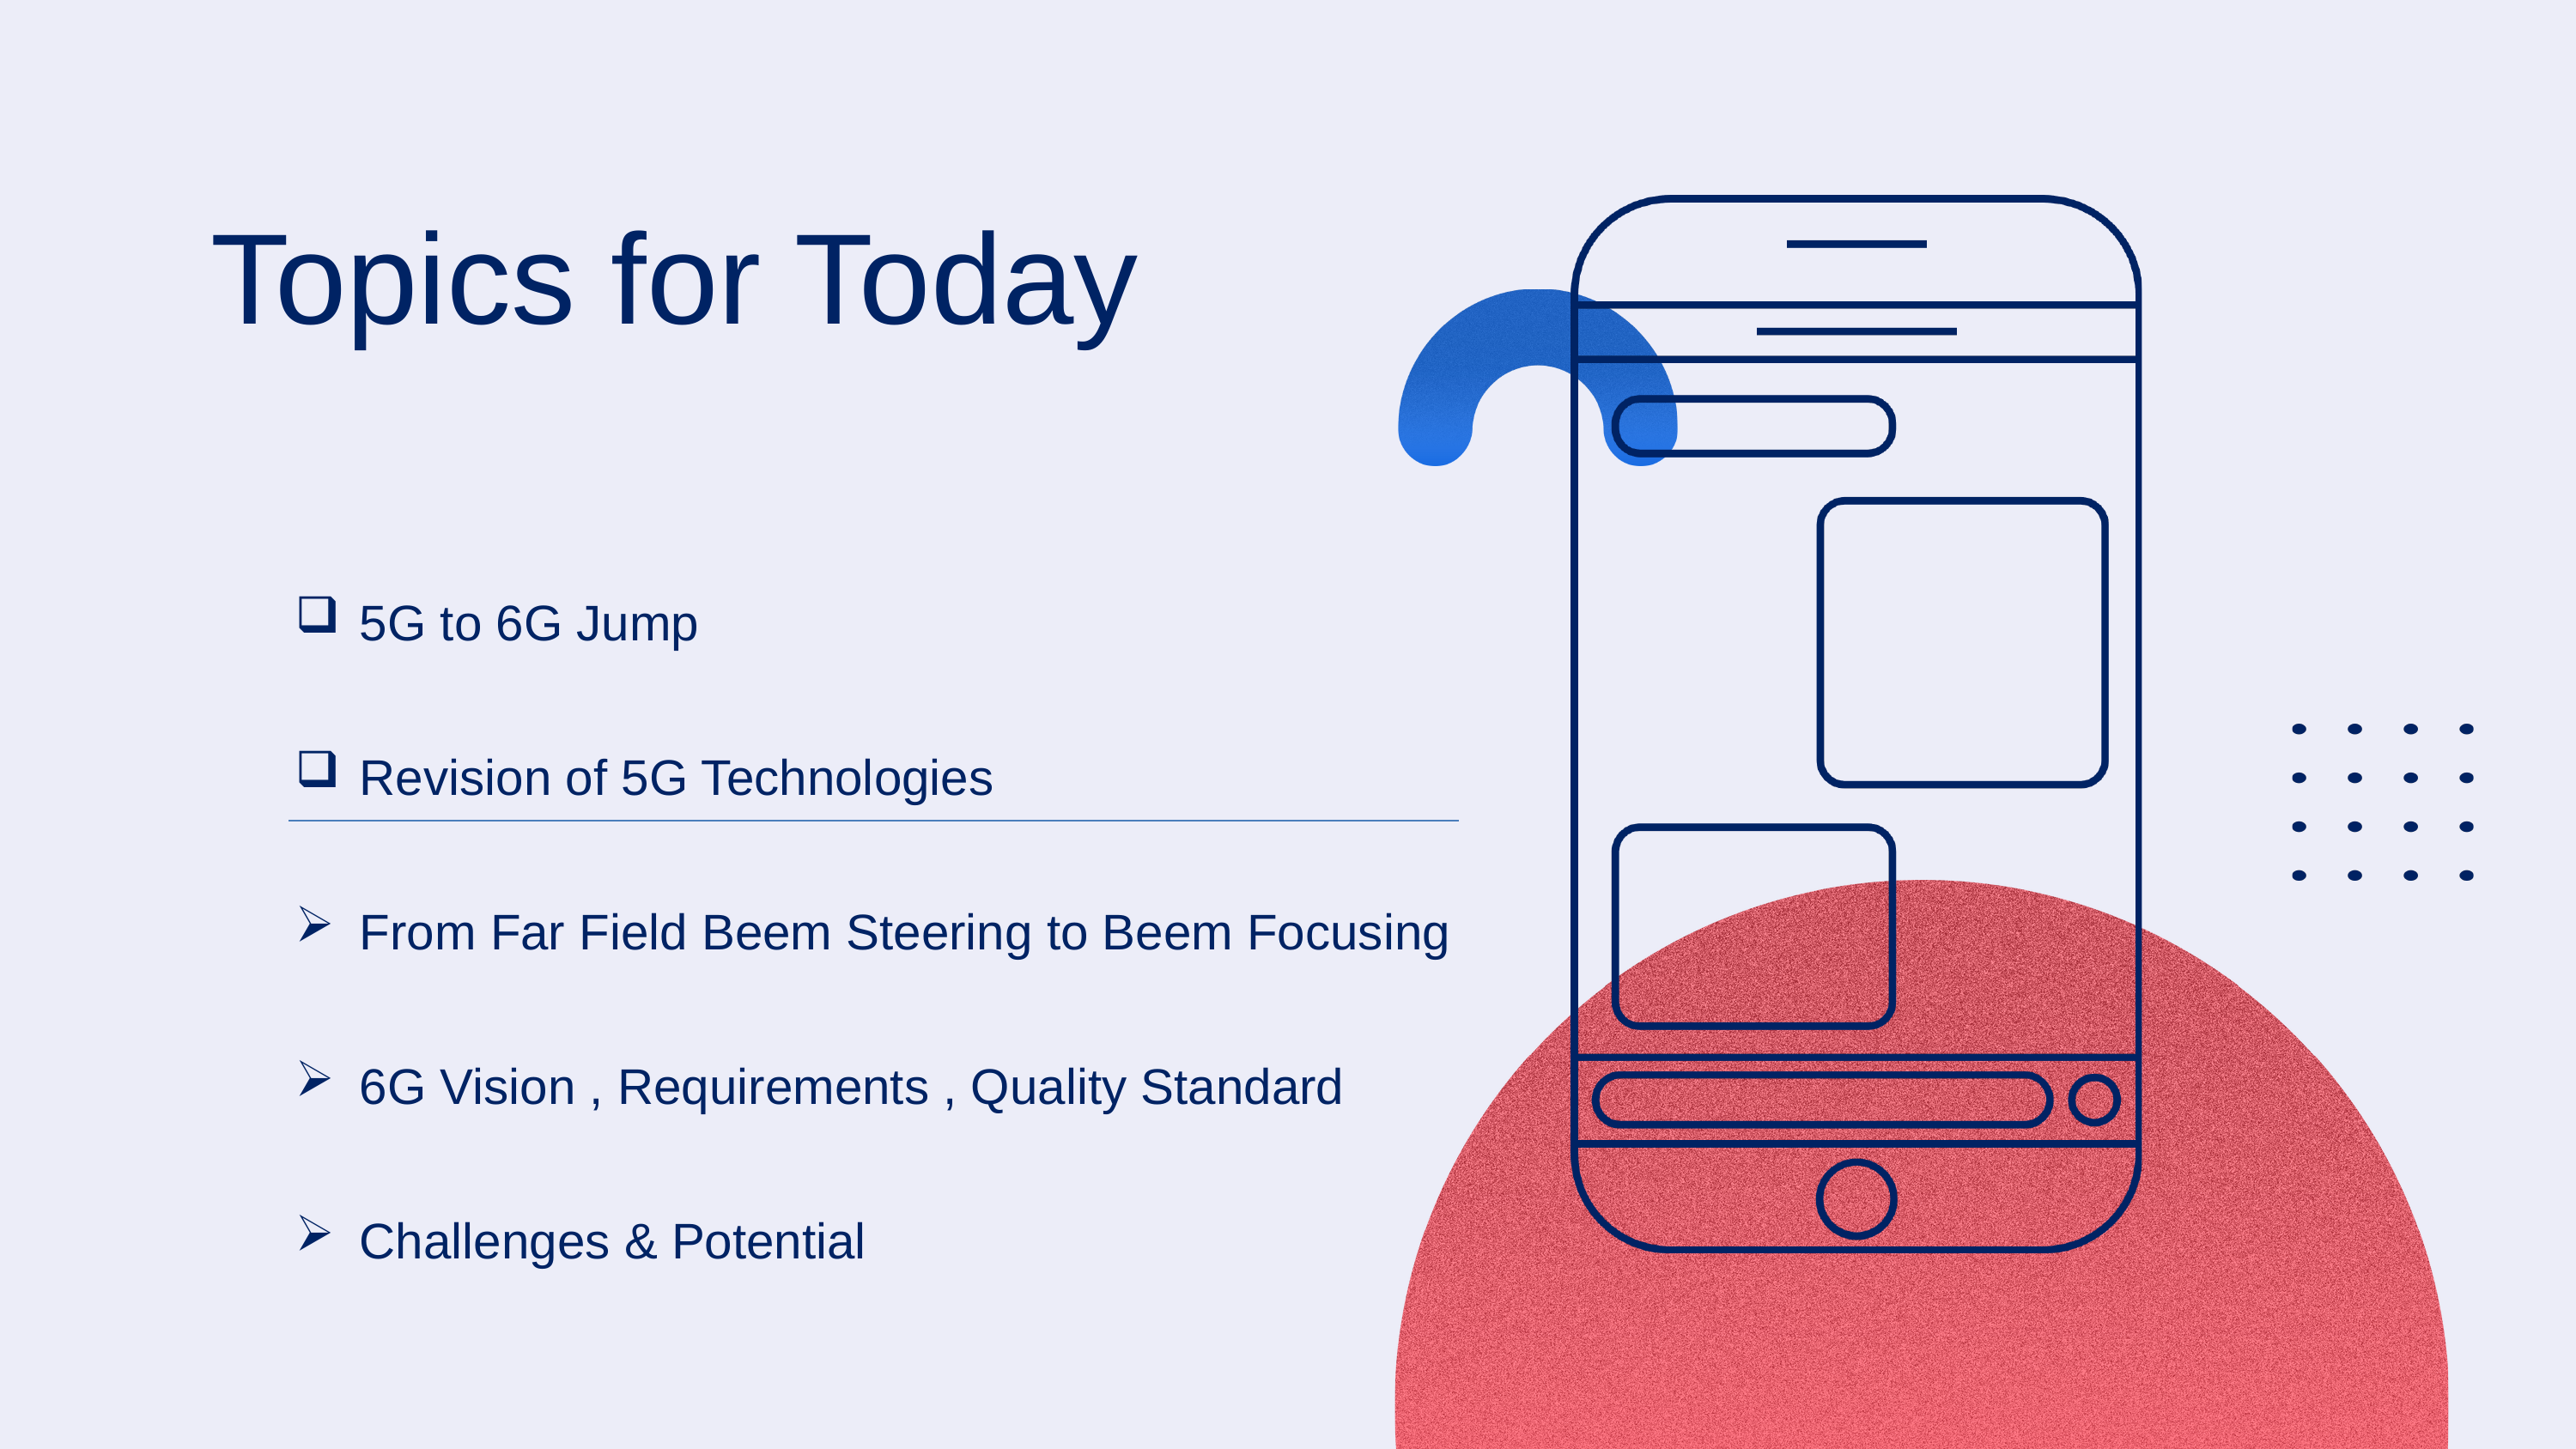

Topics for Today

5G to 6G Jump
Revision of 5G Technologies
From Far Field Beem Steering to Beem Focusing
6G Vision , Requirements , Quality Standard
Challenges & Potential